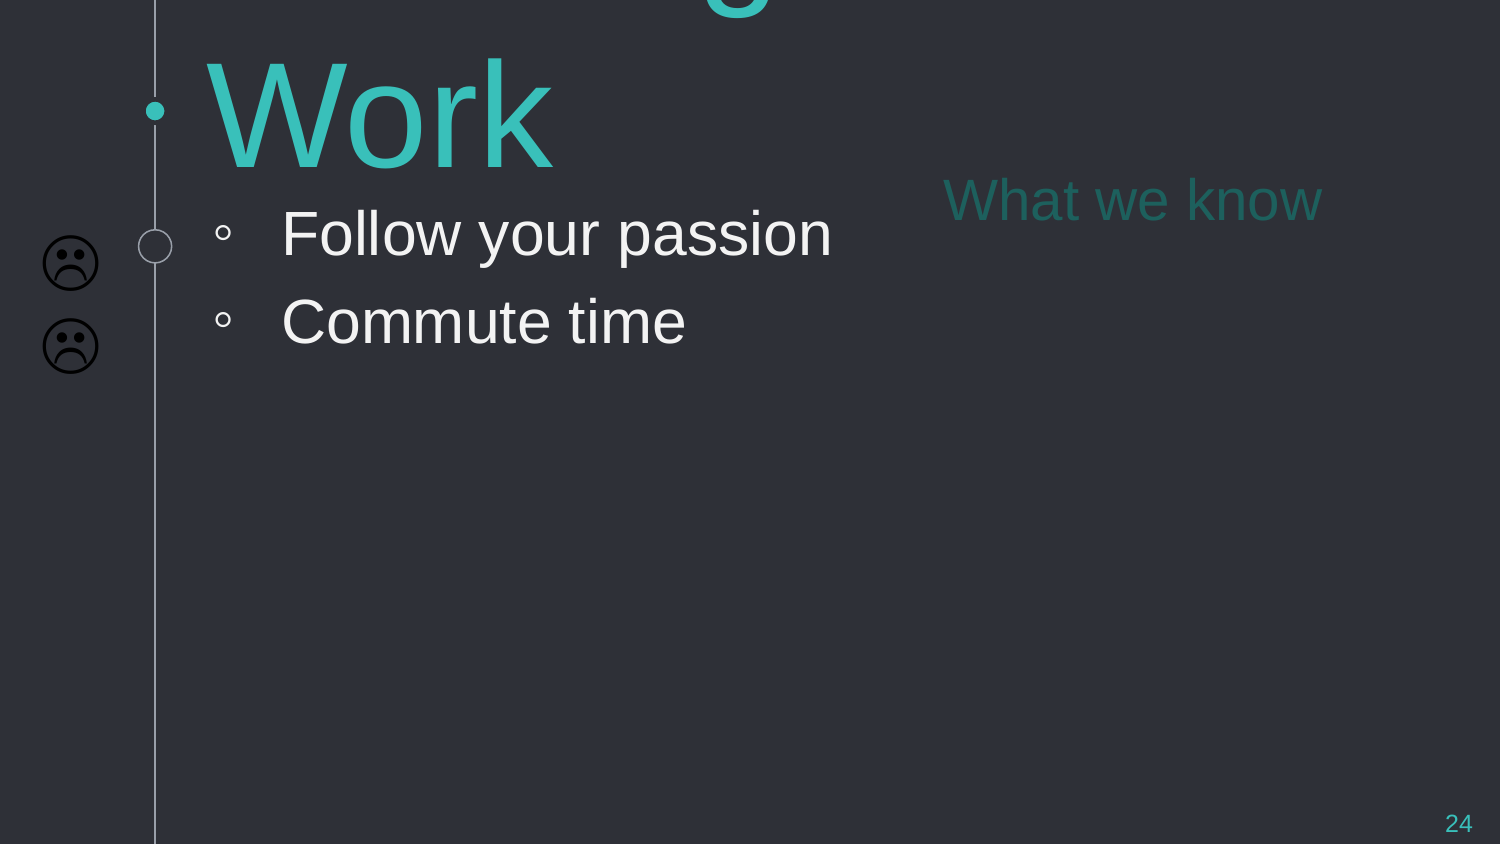

Meaningful Work
Follow your passion
Commute time
What we know
☹️
☹️
24